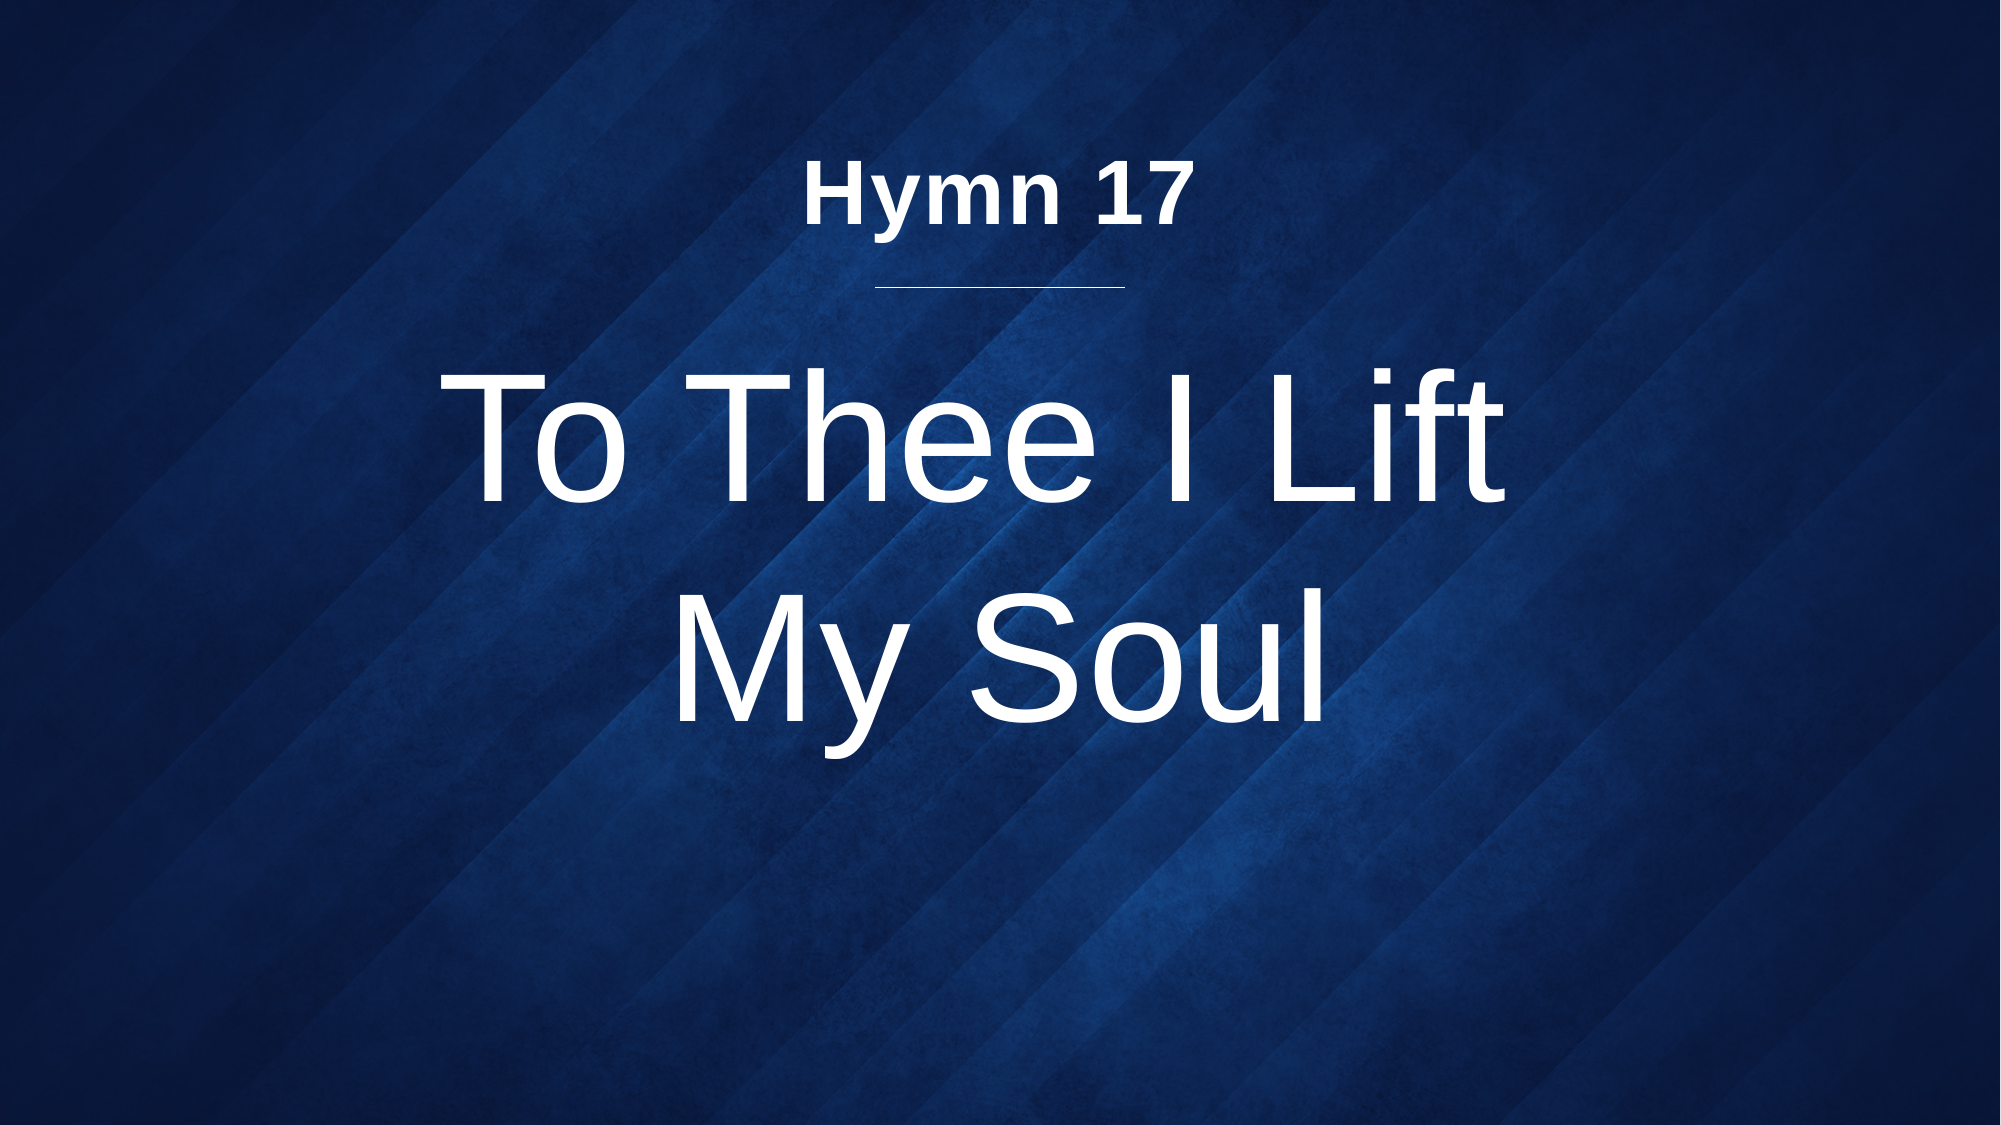

Hymn 17
# To Thee I Lift My Soul